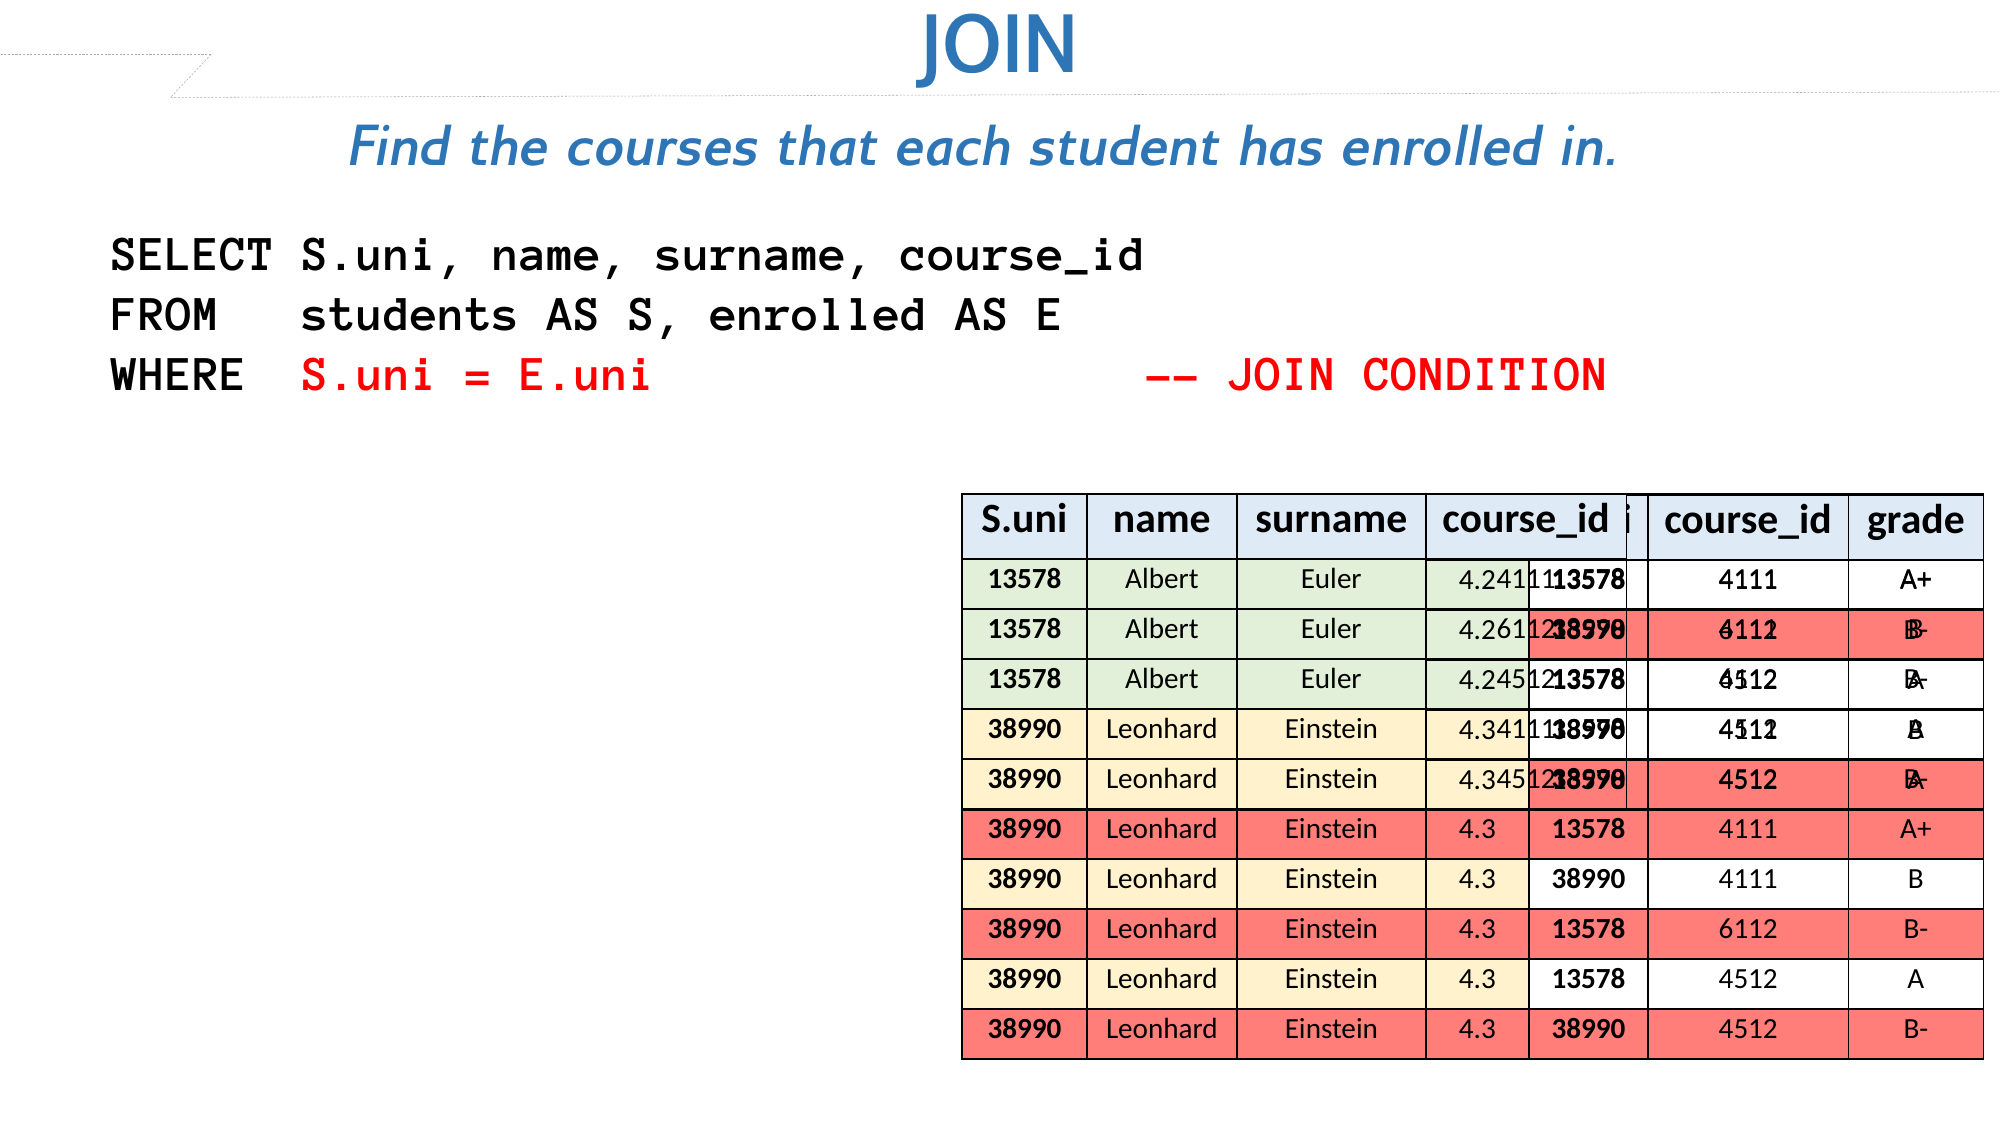

JOIN
Find the courses that each student has enrolled in.
SELECT S.uni, name, surname, course_id
FROM   students AS S, enrolled AS E
WHERE  S.uni = E.uni                  -- JOIN CONDITION
| S.uni | name | surname | course\_id |
| --- | --- | --- | --- |
| 13578 | Albert | Euler | 4111 |
| 13578 | Albert | Euler | 6112 |
| 13578 | Albert | Euler | 4512 |
| 38990 | Leonhard | Einstein | 4111 |
| 38990 | Leonhard | Einstein | 4512 |
| S.uni | name | surname | GPA | E.uni | course\_id | grade |
| --- | --- | --- | --- | --- | --- | --- |
| 13578 | Albert | Euler | 4.2 | 13578 | 4111 | A+ |
| 13578 | Albert | Euler | 4.2 | 38990 | 4111 | B |
| 13578 | Albert | Euler | 4.2 | 13578 | 6112 | B- |
| 13578 | Albert | Euler | 4.2 | 13578 | 4512 | A |
| 13578 | Albert | Euler | 4.2 | 38990 | 4512 | B- |
| 38990 | Leonhard | Einstein | 4.3 | 13578 | 4111 | A+ |
| 38990 | Leonhard | Einstein | 4.3 | 38990 | 4111 | B |
| 38990 | Leonhard | Einstein | 4.3 | 13578 | 6112 | B- |
| 38990 | Leonhard | Einstein | 4.3 | 13578 | 4512 | A |
| 38990 | Leonhard | Einstein | 4.3 | 38990 | 4512 | B- |
| S.uni | name | surname | GPA | E.uni | course\_id | grade |
| --- | --- | --- | --- | --- | --- | --- |
| 13578 | Albert | Euler | 4.2 | 13578 | 4111 | A+ |
| 13578 | Albert | Euler | 4.2 | 13578 | 6112 | B- |
| 13578 | Albert | Euler | 4.2 | 13578 | 4512 | A |
| 38990 | Leonhard | Einstein | 4.3 | 38990 | 4111 | B |
| 38990 | Leonhard | Einstein | 4.3 | 13578 | 4512 | A |